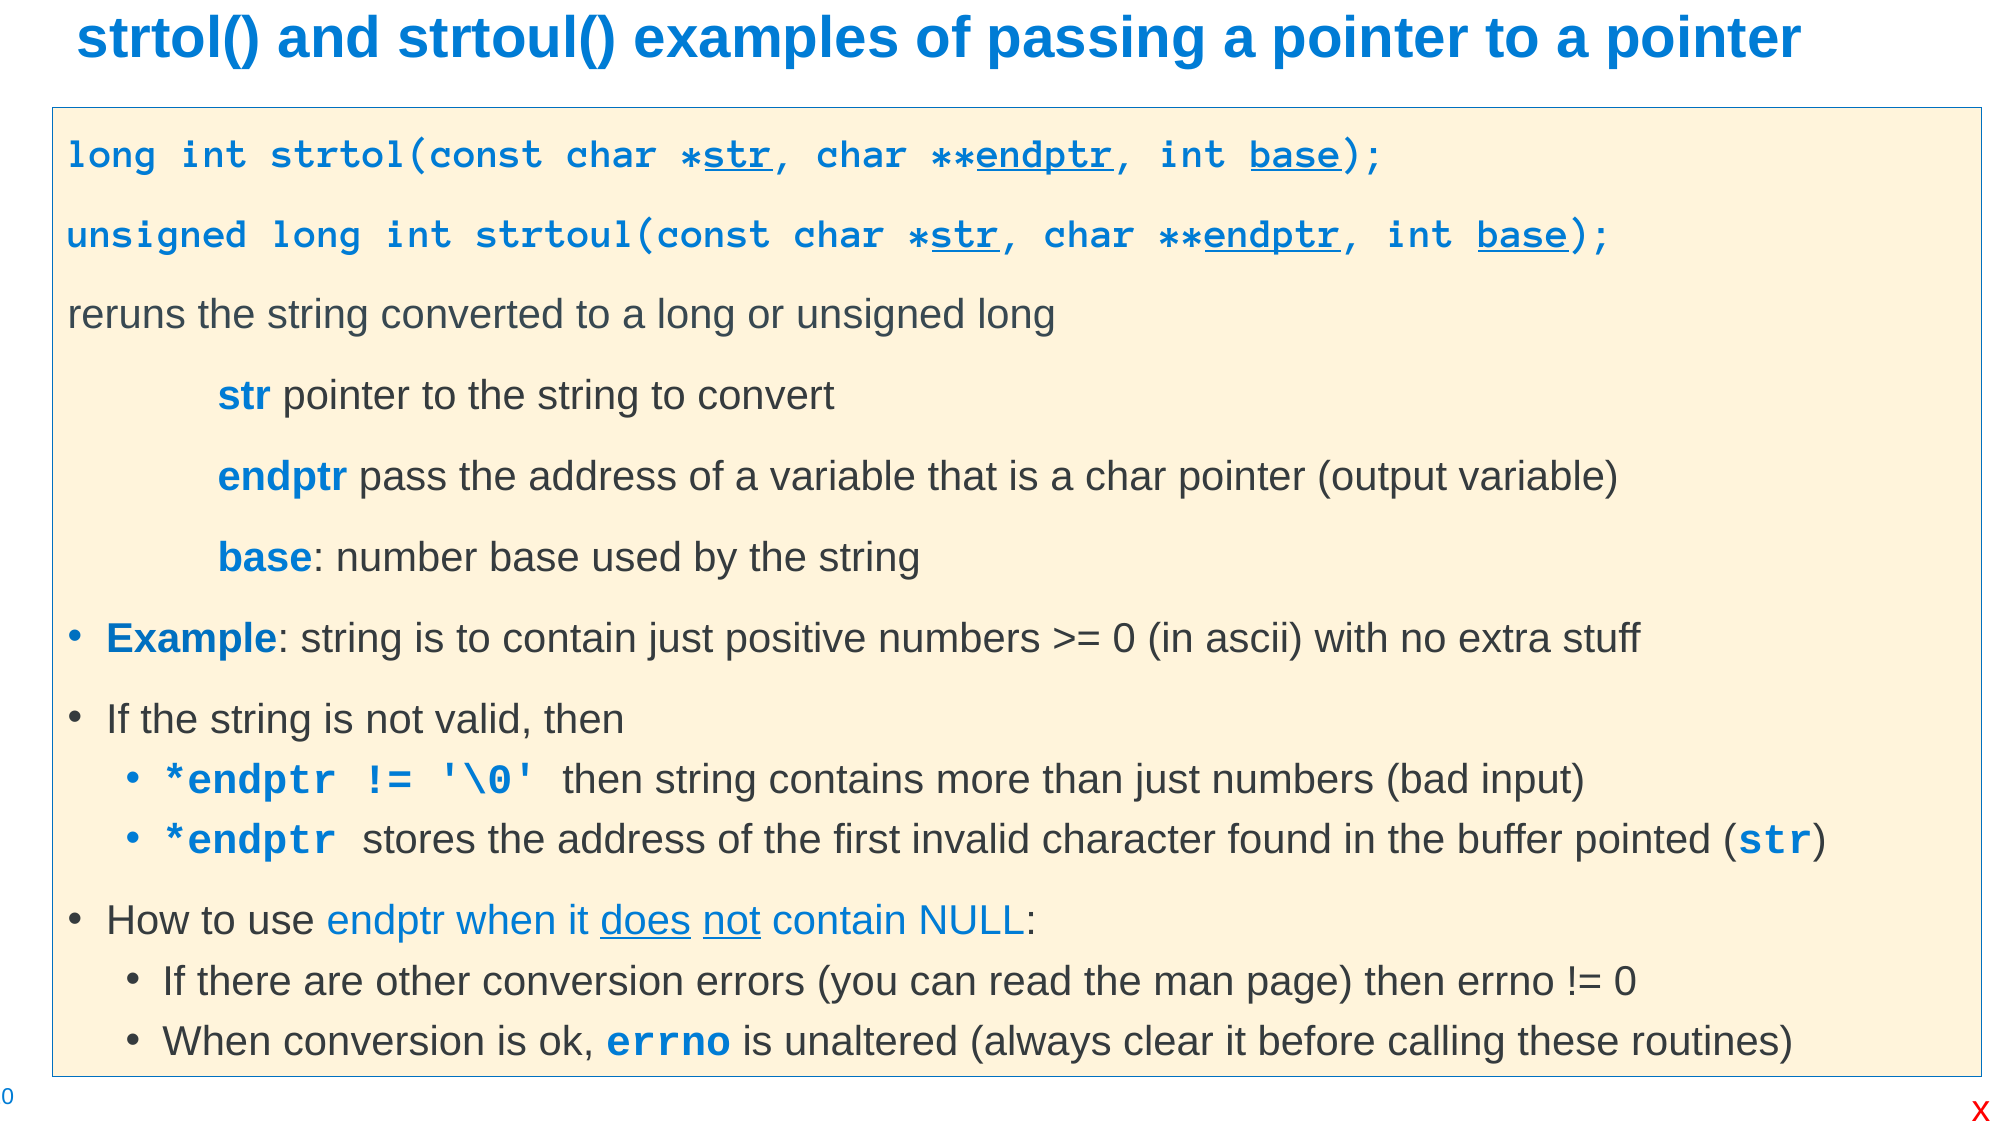

# strtol() and strtoul() examples of passing a pointer to a pointer
long int strtol(const char *str, char **endptr, int base);
unsigned long int strtoul(const char *str, char **endptr, int base);
reruns the string converted to a long or unsigned long
	str pointer to the string to convert
	endptr pass the address of a variable that is a char pointer (output variable)
	base: number base used by the string
Example: string is to contain just positive numbers >= 0 (in ascii) with no extra stuff
If the string is not valid, then
*endptr != '\0' then string contains more than just numbers (bad input)
*endptr stores the address of the first invalid character found in the buffer pointed (str)
How to use endptr when it does not contain NULL:
If there are other conversion errors (you can read the man page) then errno != 0
When conversion is ok, errno is unaltered (always clear it before calling these routines)
x